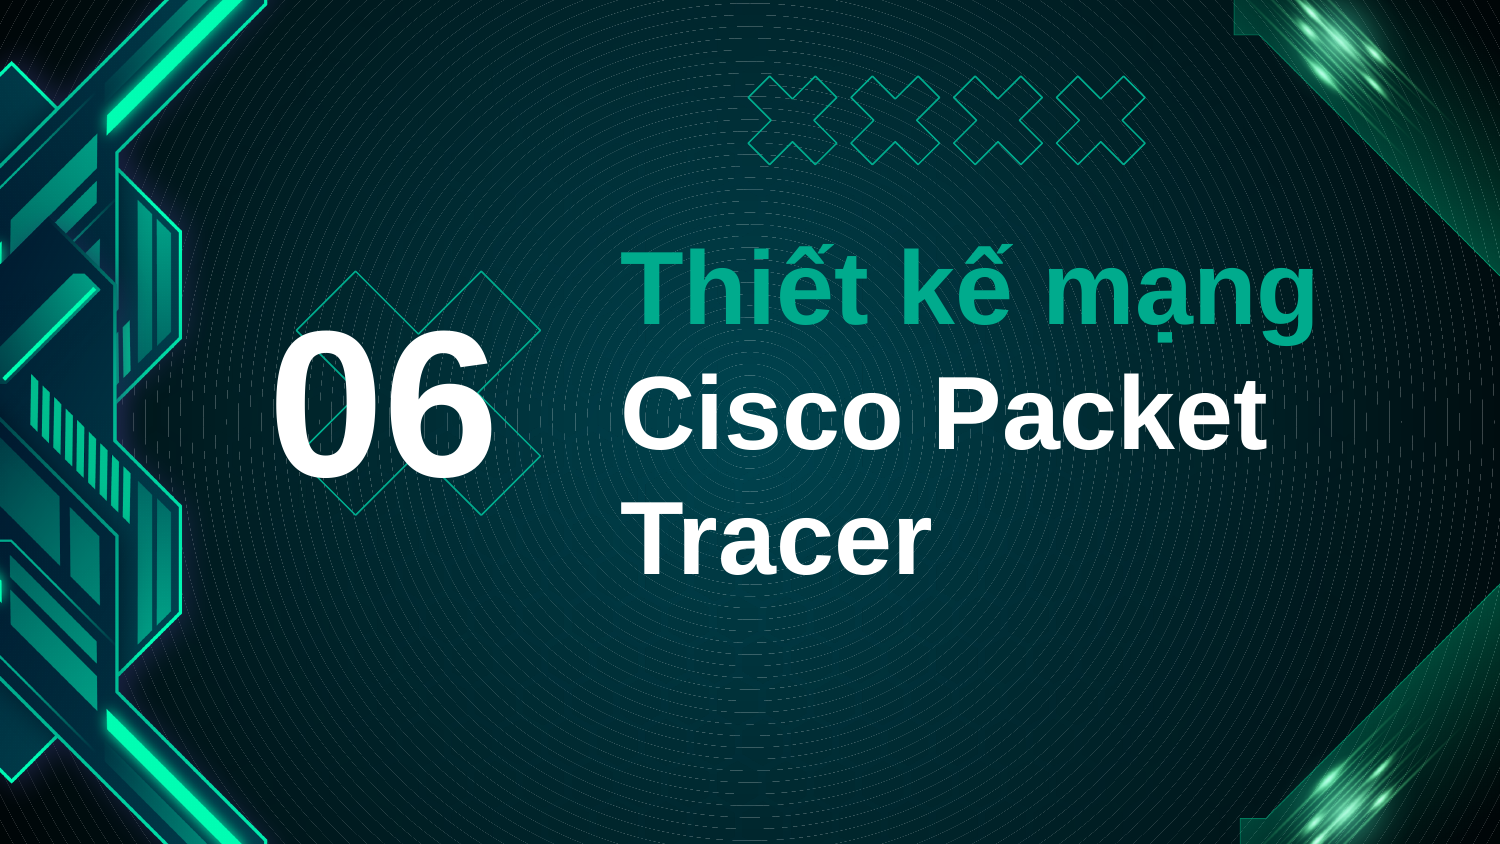

06
# Thiết kế mạng Cisco Packet Tracer